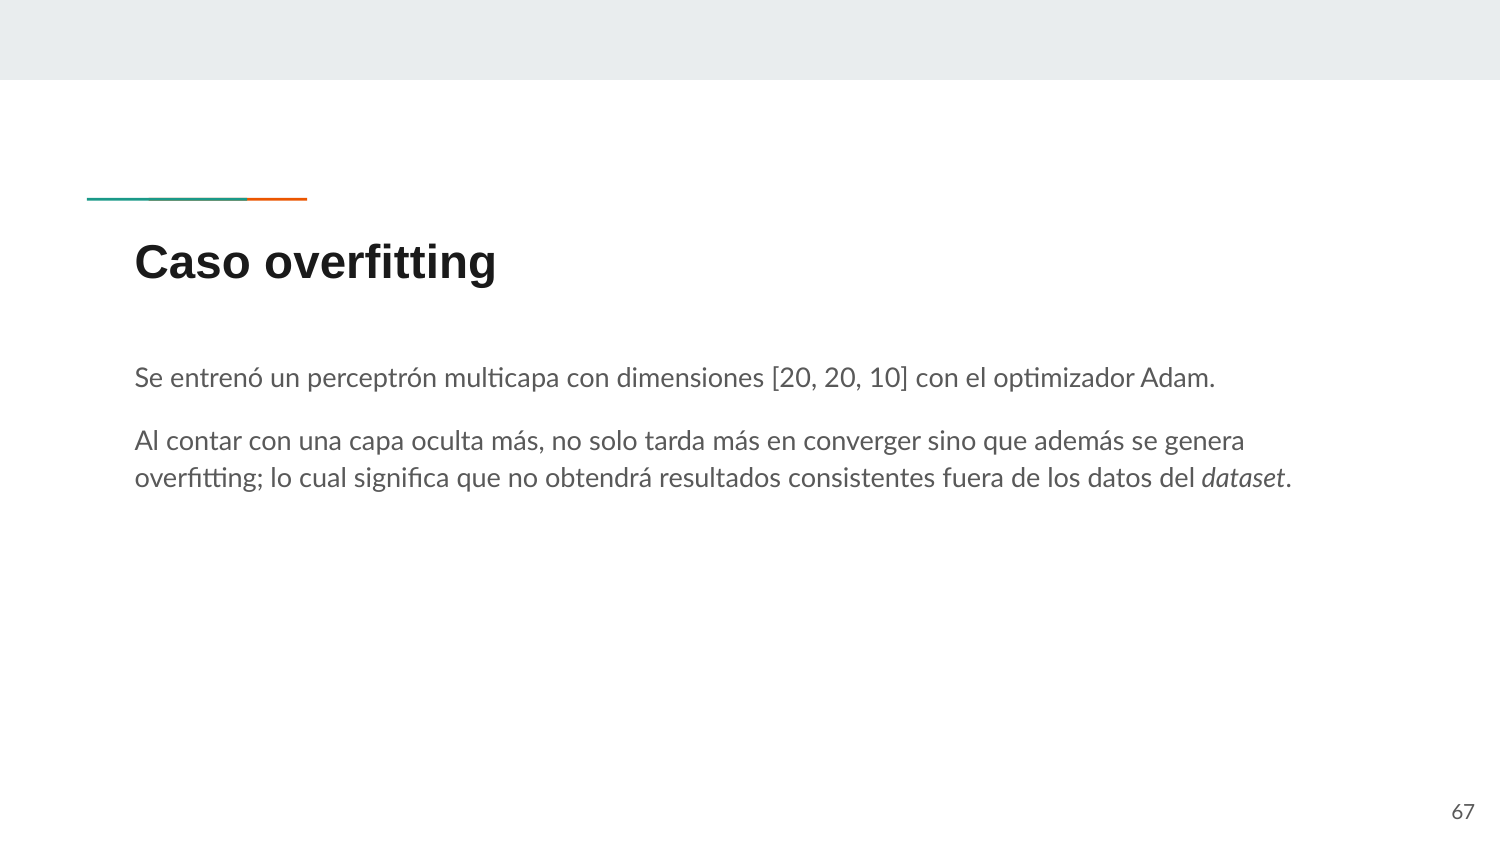

# Caso overfitting
Se entrenó un perceptrón multicapa con dimensiones [20, 20, 10] con el optimizador Adam.
Al contar con una capa oculta más, no solo tarda más en converger sino que además se genera overfitting; lo cual significa que no obtendrá resultados consistentes fuera de los datos del dataset.
67